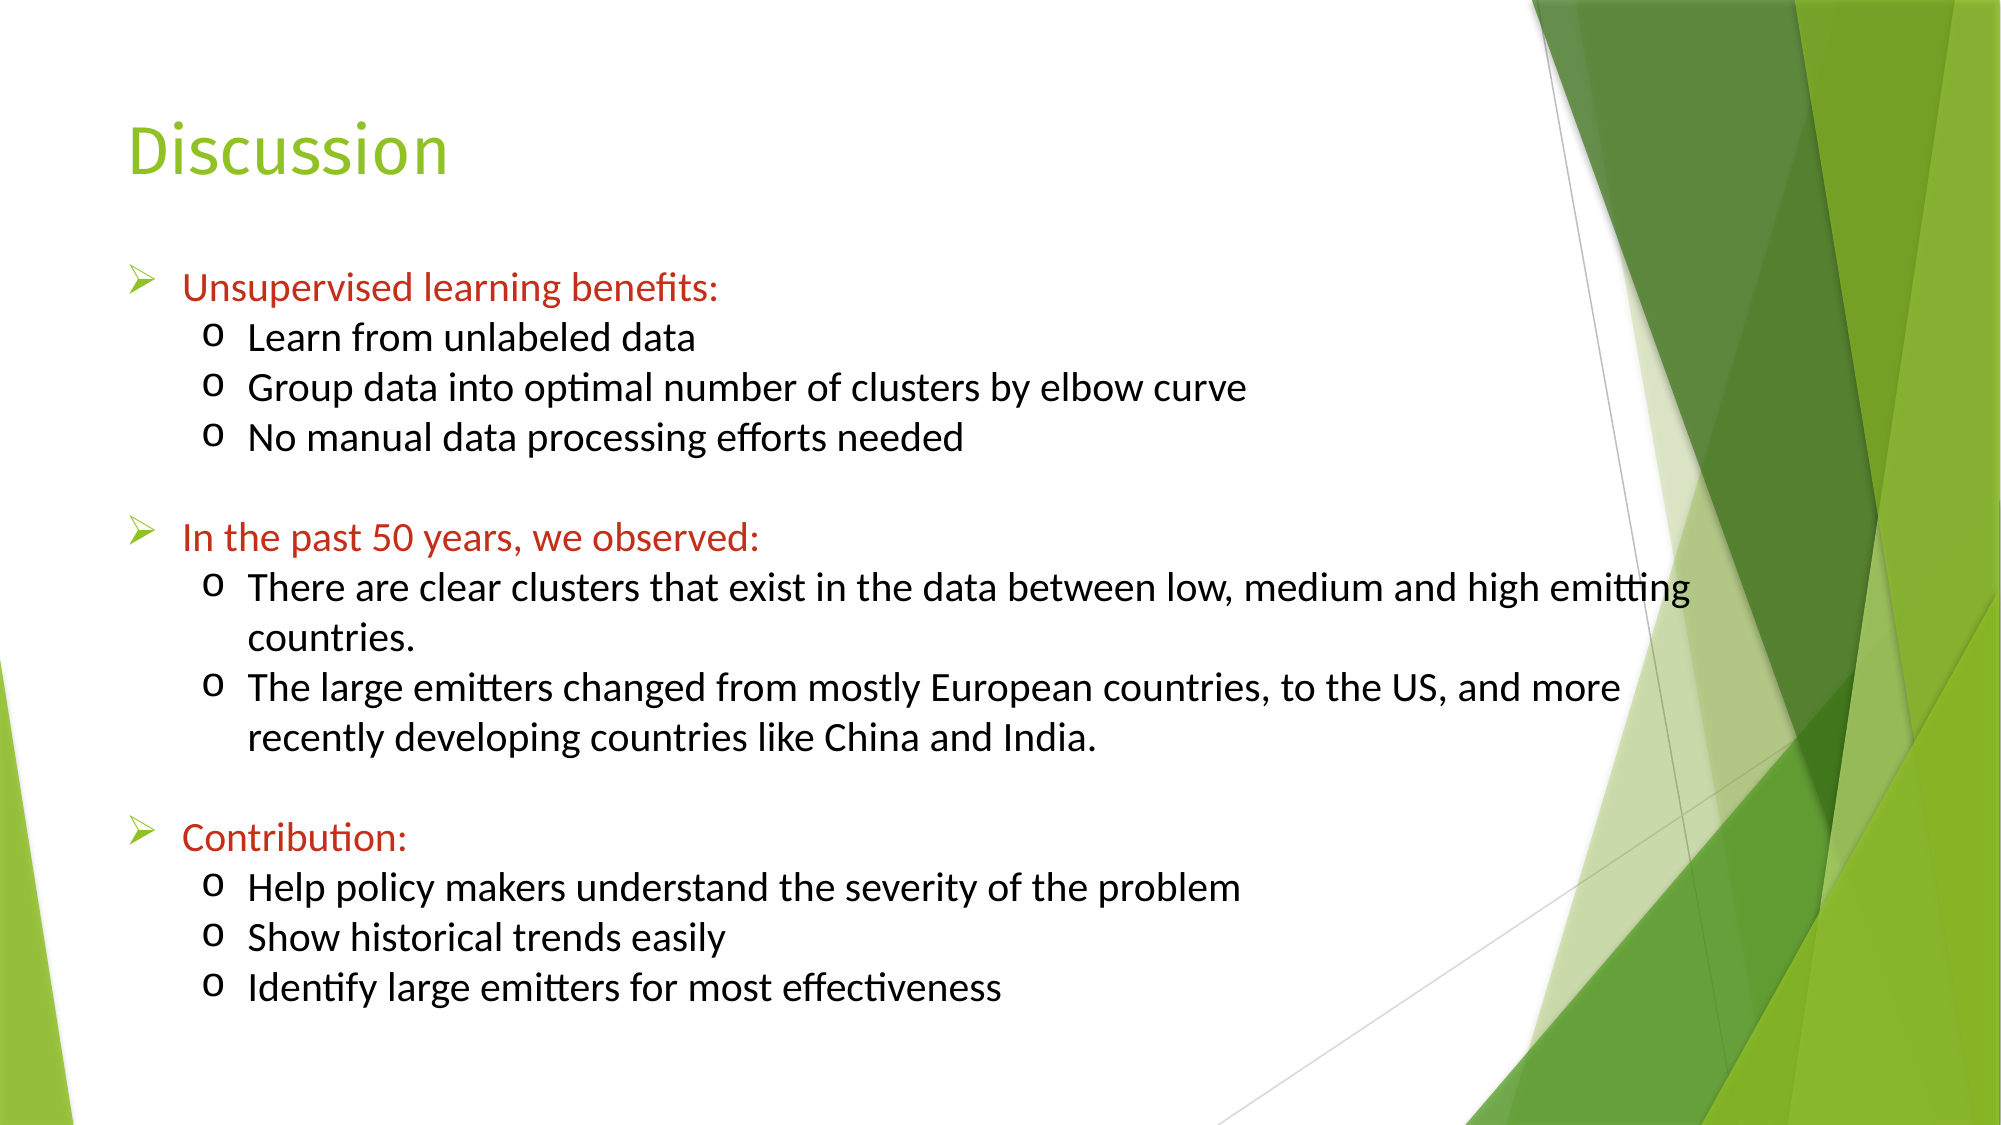

# Discussion
Unsupervised learning benefits:
Learn from unlabeled data
Group data into optimal number of clusters by elbow curve
No manual data processing efforts needed

In the past 50 years, we observed:
There are clear clusters that exist in the data between low, medium and high emitting countries.
The large emitters changed from mostly European countries, to the US, and more recently developing countries like China and India.

Contribution:
Help policy makers understand the severity of the problem
Show historical trends easily
Identify large emitters for most effectiveness